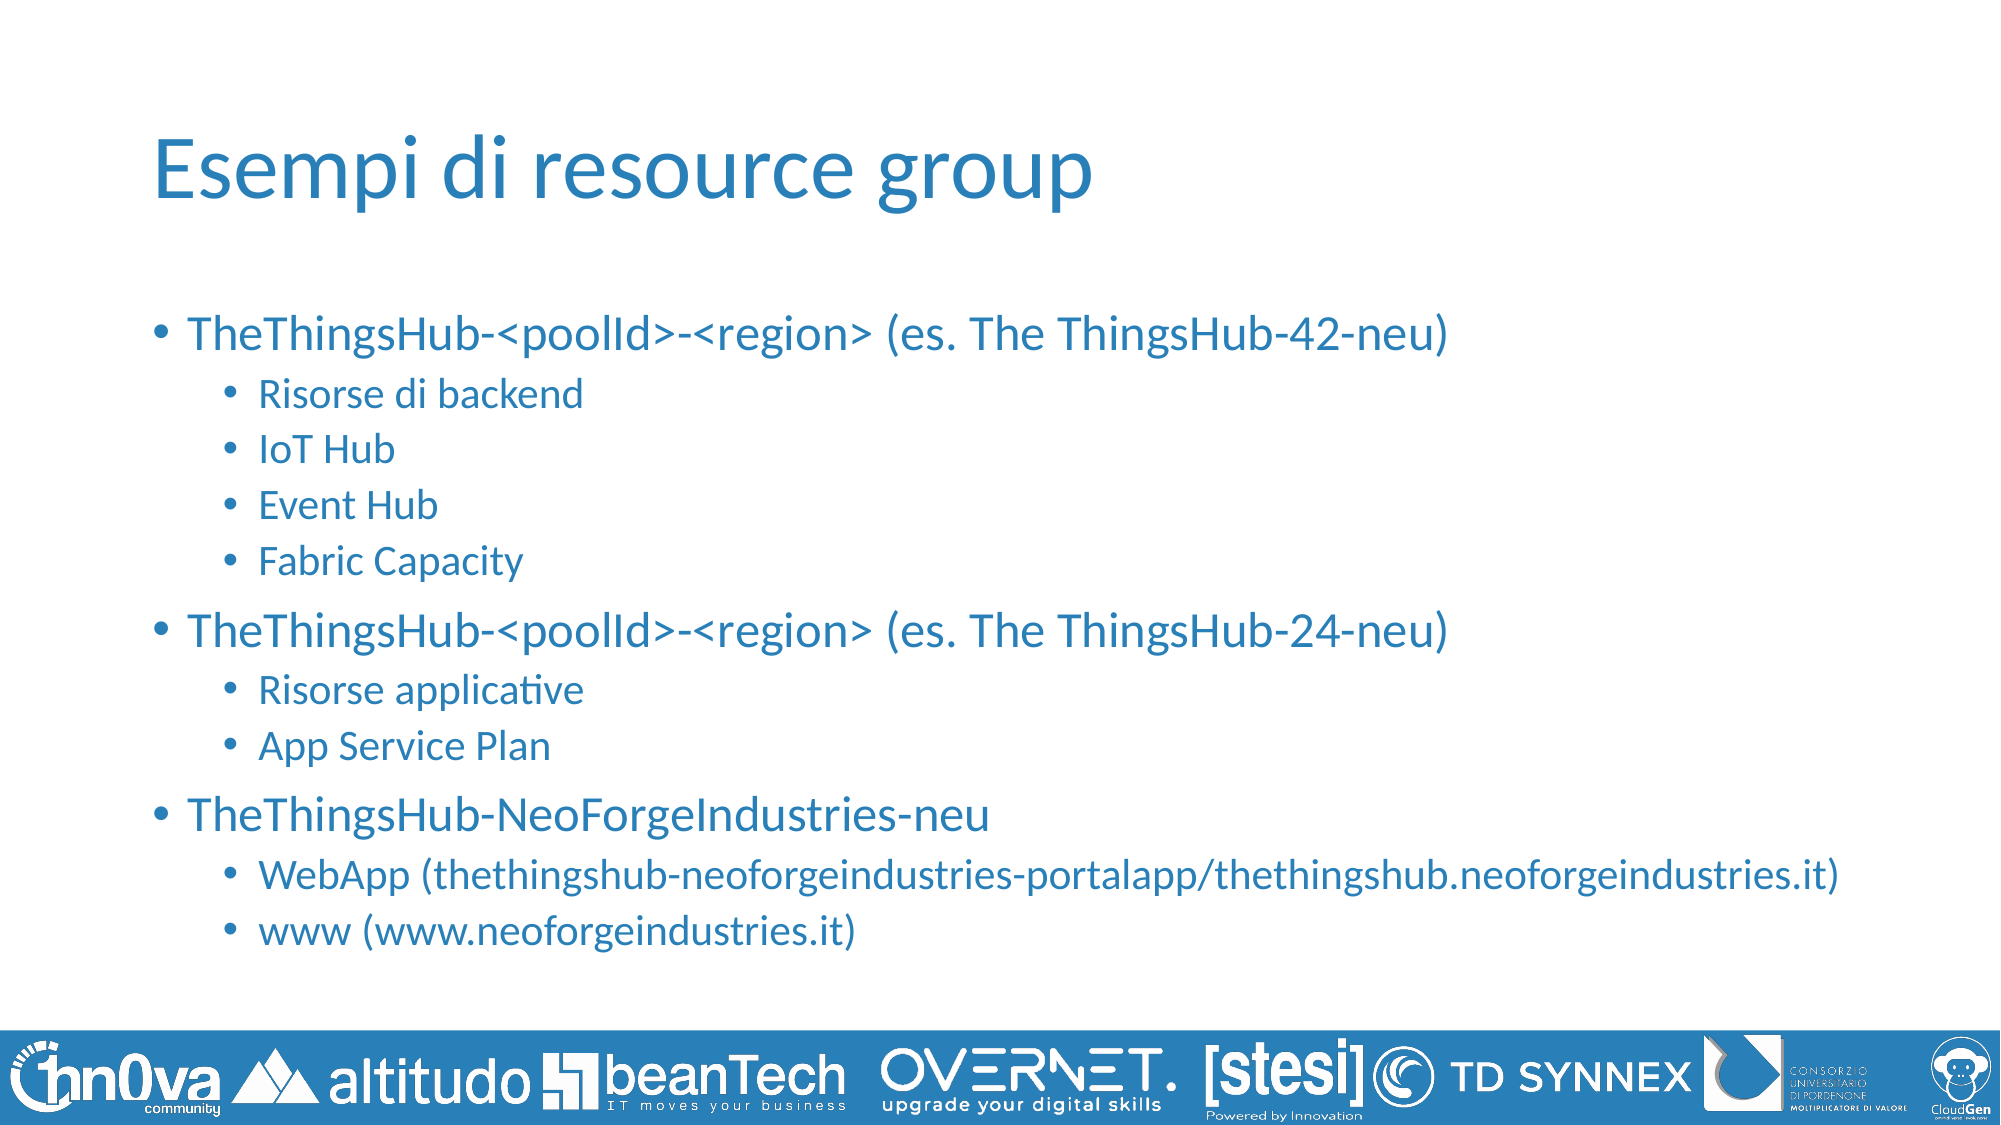

# Esempi di resource group
TheThingsHub-<poolId>-<region> (es. The ThingsHub-42-neu)
Risorse di backend
IoT Hub
Event Hub
Fabric Capacity
TheThingsHub-<poolId>-<region> (es. The ThingsHub-24-neu)
Risorse applicative
App Service Plan
TheThingsHub-NeoForgeIndustries-neu
WebApp (thethingshub-neoforgeindustries-portalapp/thethingshub.neoforgeindustries.it)
www (www.neoforgeindustries.it)